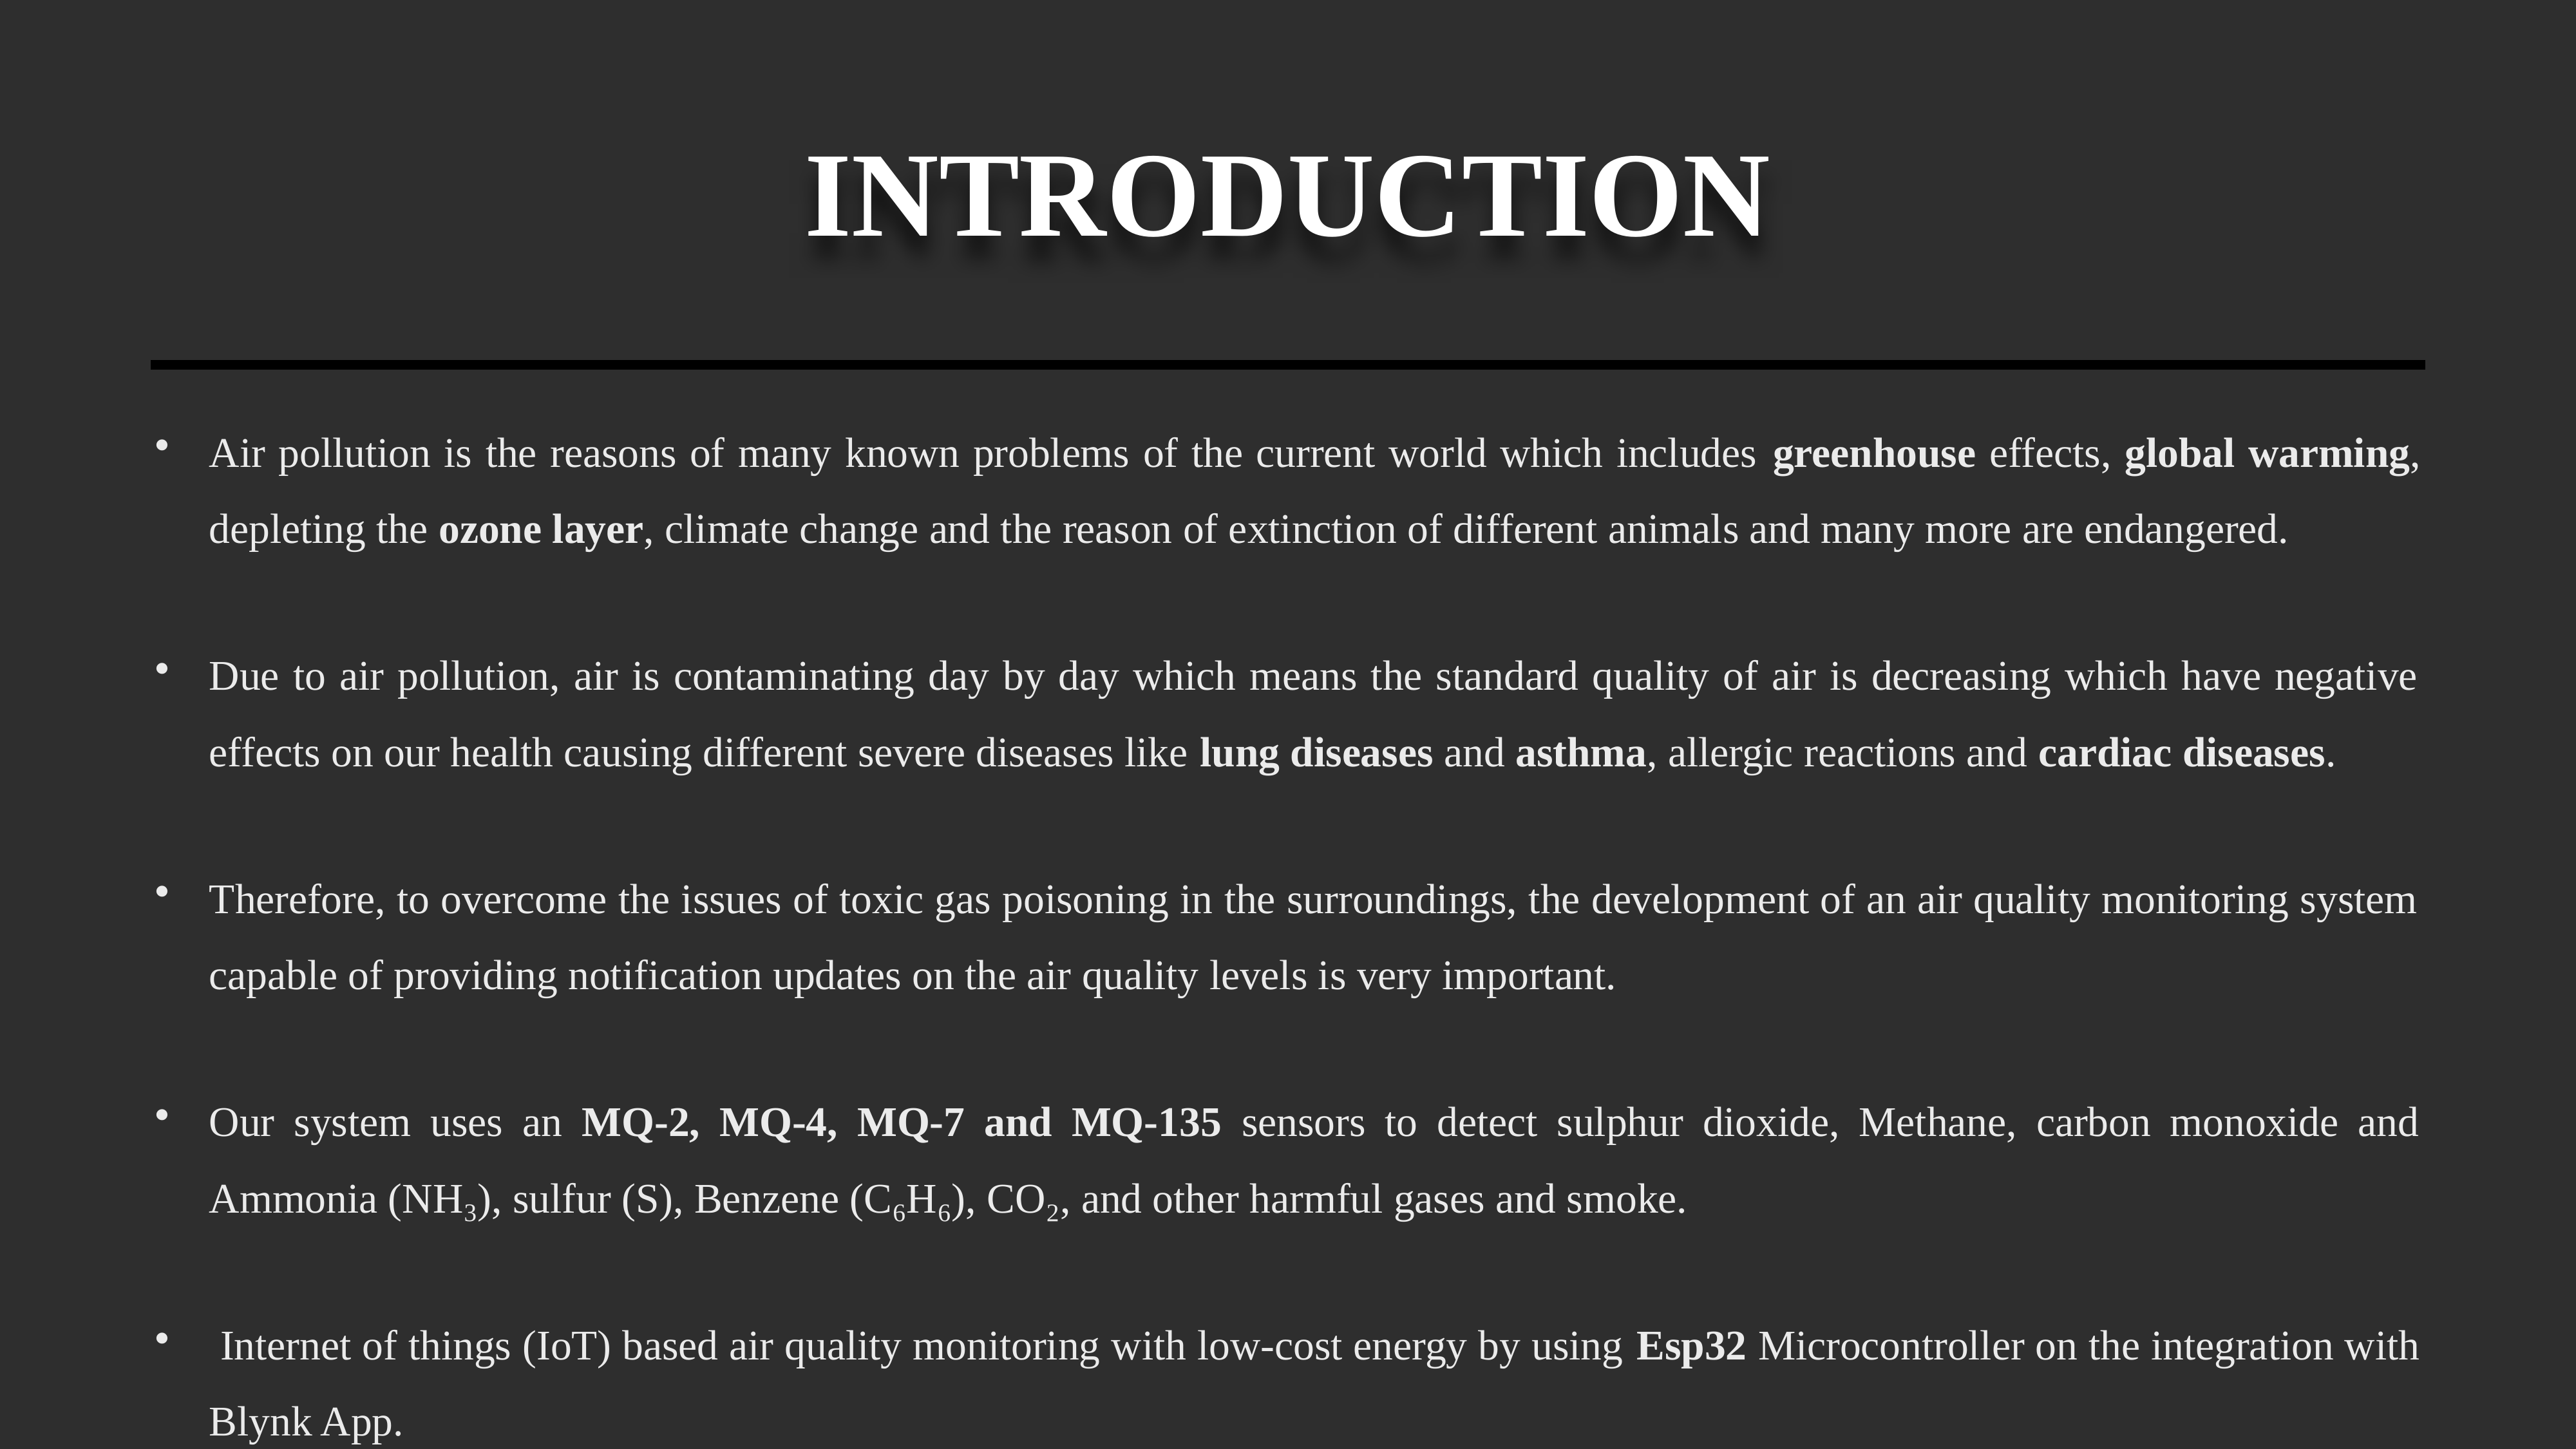

# INTRODUCTION

Air pollution is the reasons of many known problems of the current world which includes greenhouse effects, global warming, depleting the ozone layer, climate change and the reason of extinction of different animals and many more are endangered.
Due to air pollution, air is contaminating day by day which means the standard quality of air is decreasing which have negative effects on our health causing different severe diseases like lung diseases and asthma, allergic reactions and cardiac diseases.
Therefore, to overcome the issues of toxic gas poisoning in the surroundings, the development of an air quality monitoring system capable of providing notification updates on the air quality levels is very important.
Our system uses an MQ-2, MQ-4, MQ-7 and MQ-135 sensors to detect sulphur dioxide, Methane, carbon monoxide and Ammonia (NH₃), sulfur (S), Benzene (C₆H₆), CO₂, and other harmful gases and smoke.
 Internet of things (IoT) based air quality monitoring with low-cost energy by using Esp32 Microcontroller on the integration with Blynk App.